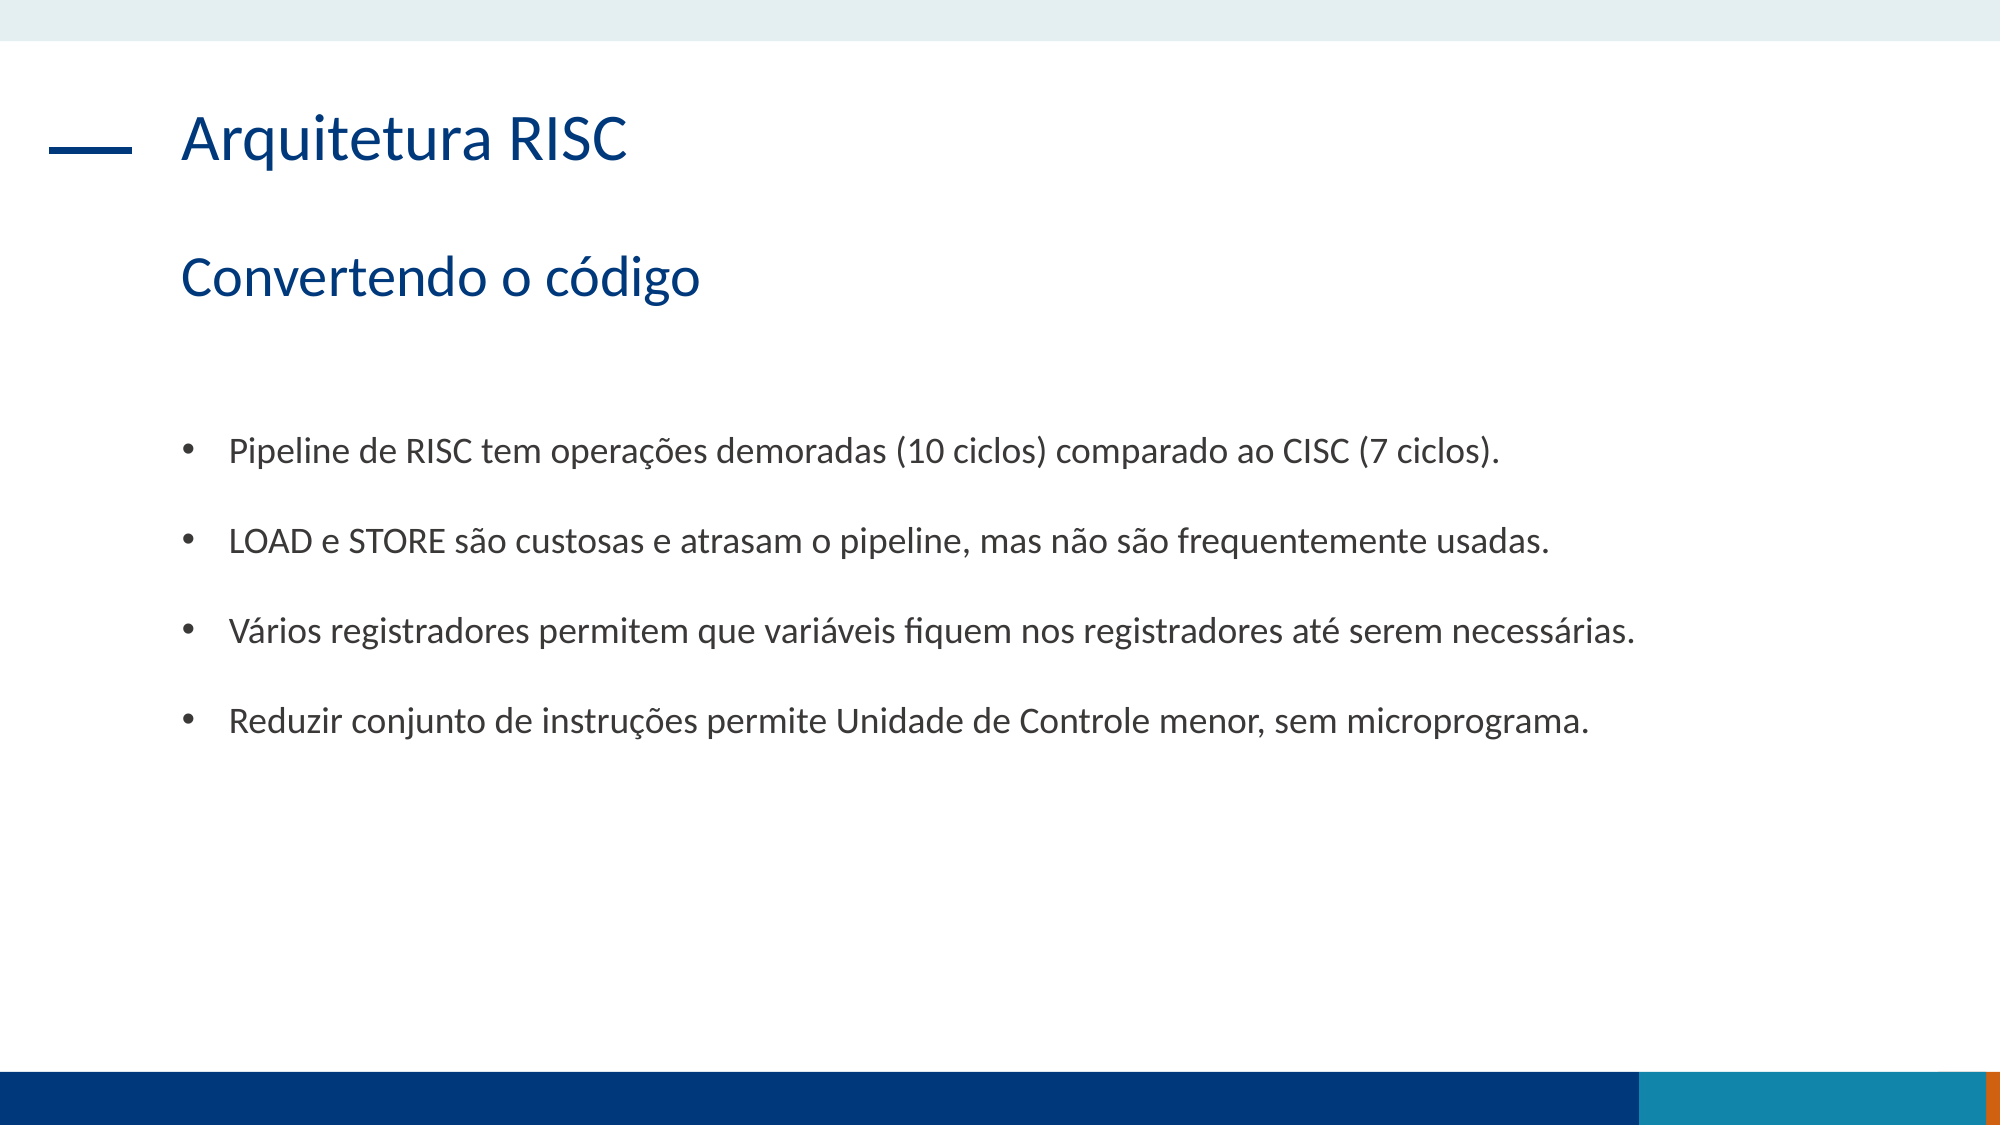

Arquitetura RISC
Convertendo o código
Pipeline de RISC tem operações demoradas (10 ciclos) comparado ao CISC (7 ciclos).

LOAD e STORE são custosas e atrasam o pipeline, mas não são frequentemente usadas.

Vários registradores permitem que variáveis fiquem nos registradores até serem necessárias.

Reduzir conjunto de instruções permite Unidade de Controle menor, sem microprograma.